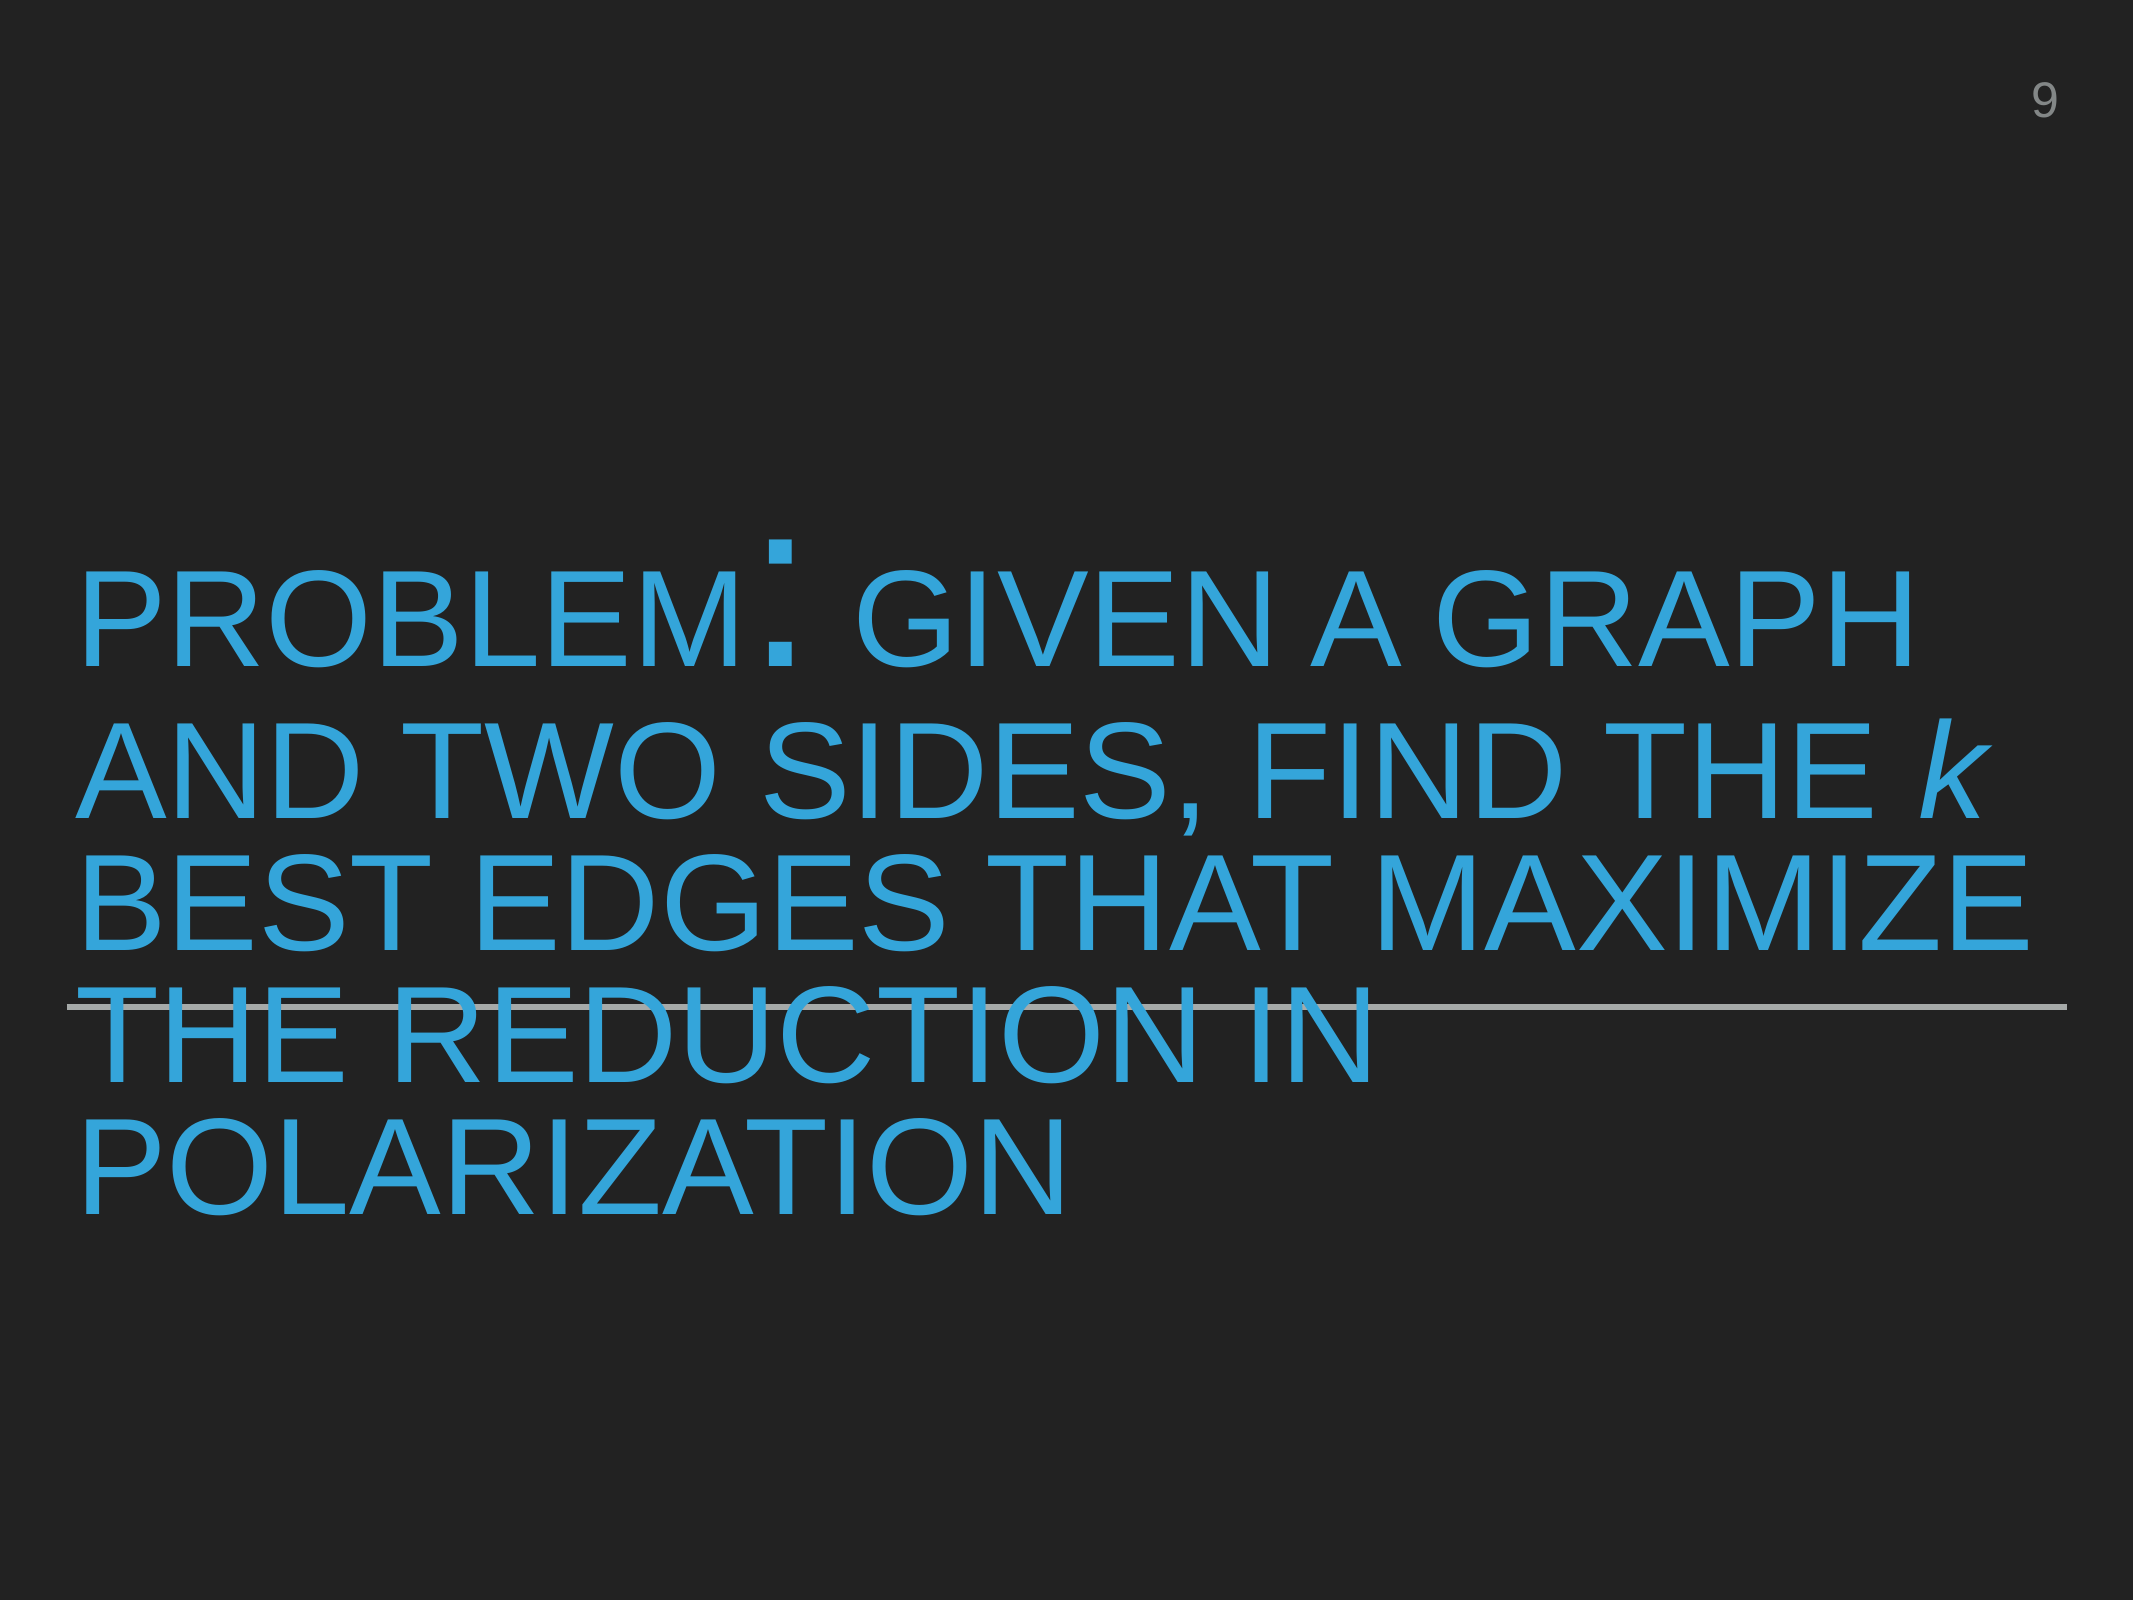

9
# Problem: Given a graph and two sides, find the k best edges that maximize the reduction in polarization